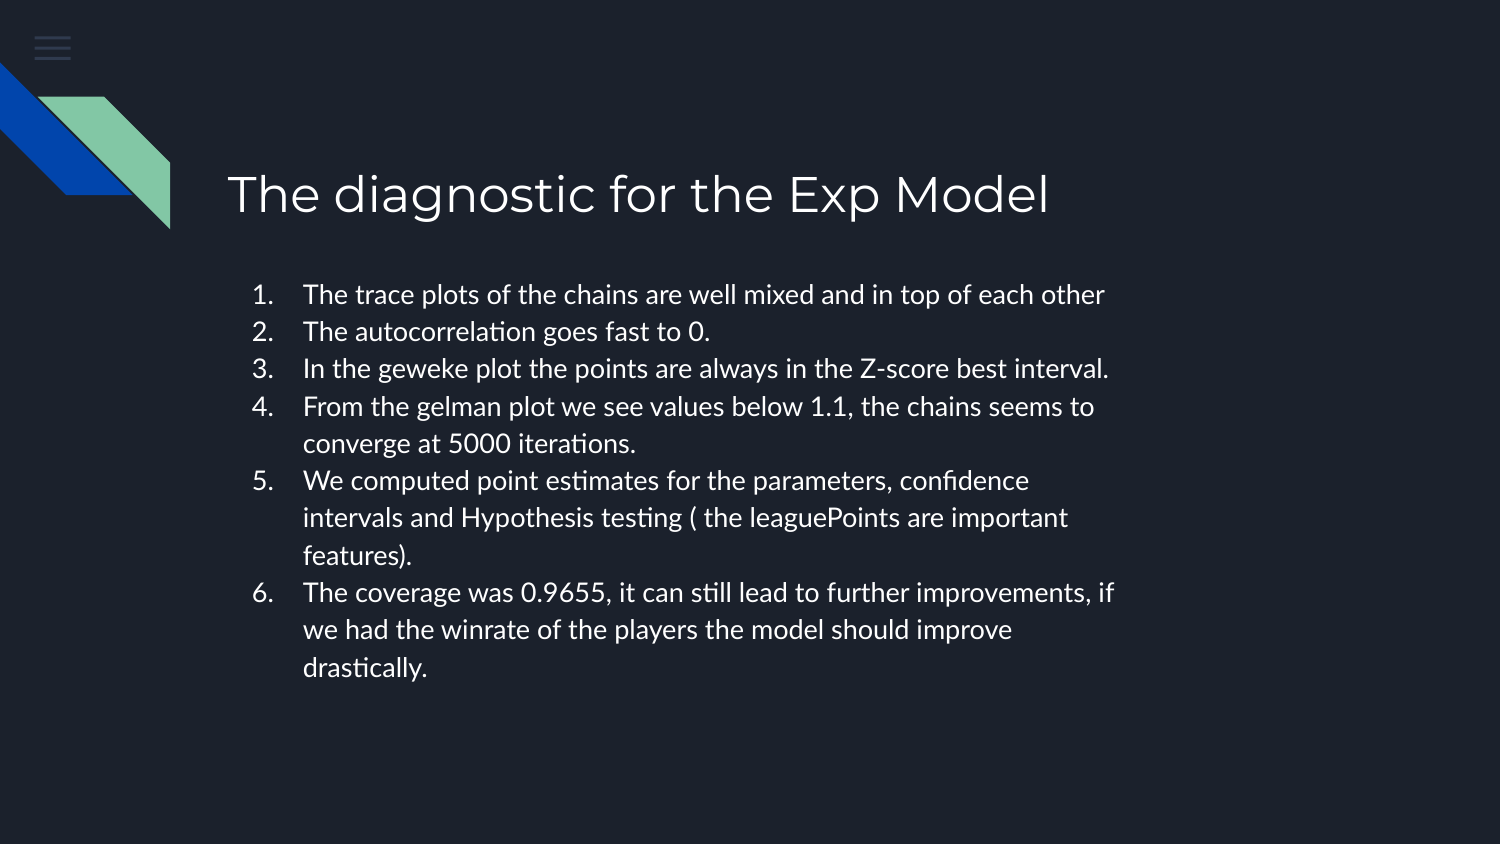

# The diagnostic for the Exp Model
The trace plots of the chains are well mixed and in top of each other
The autocorrelation goes fast to 0.
In the geweke plot the points are always in the Z-score best interval.
From the gelman plot we see values below 1.1, the chains seems to converge at 5000 iterations.
We computed point estimates for the parameters, confidence intervals and Hypothesis testing ( the leaguePoints are important features).
The coverage was 0.9655, it can still lead to further improvements, if we had the winrate of the players the model should improve drastically.